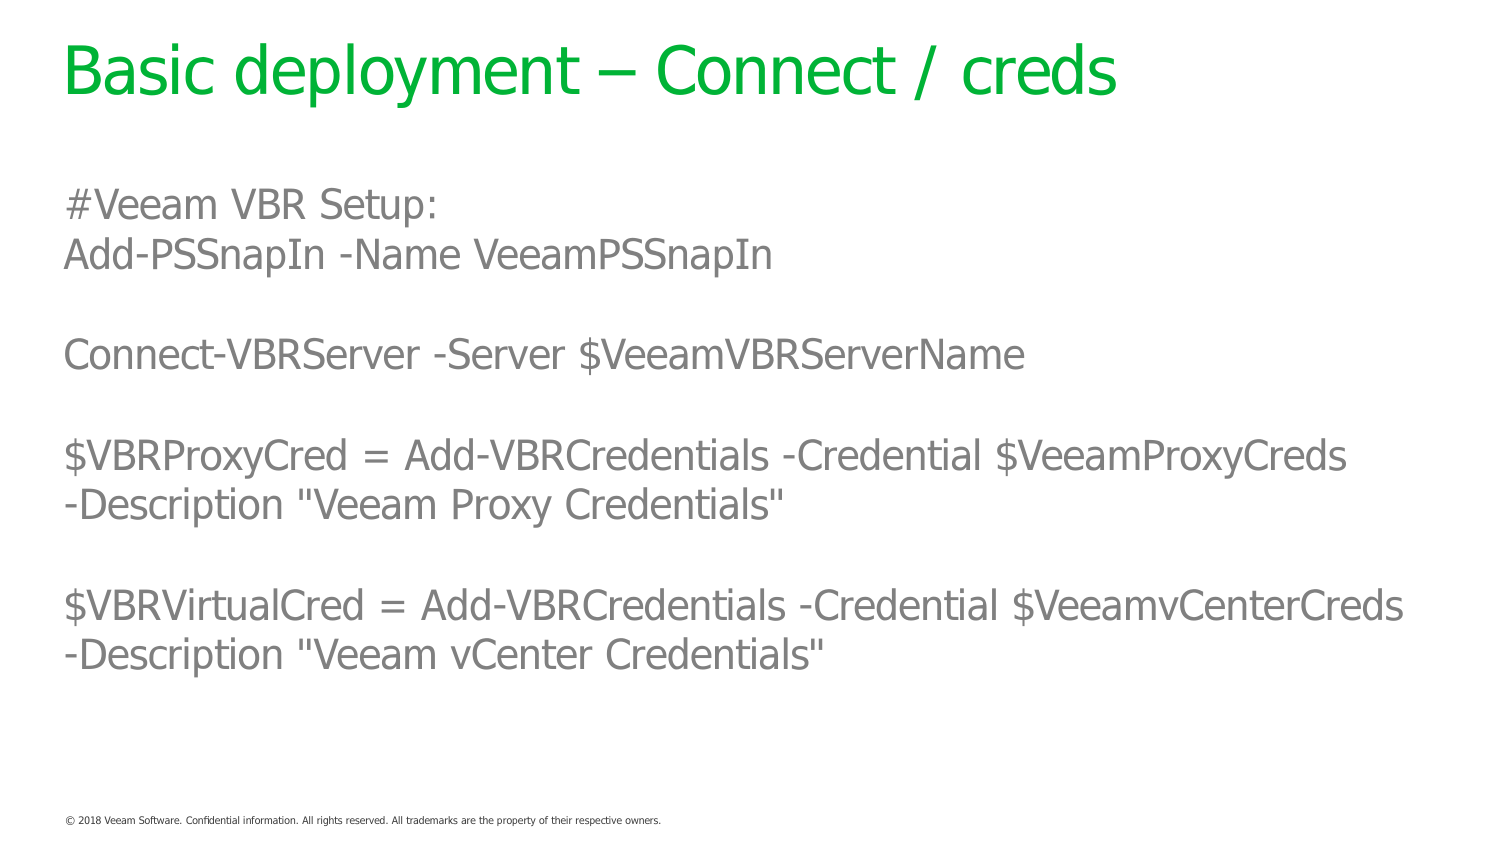

# Basic deployment – Connect / creds
#Veeam VBR Setup:
Add-PSSnapIn -Name VeeamPSSnapIn

Connect-VBRServer -Server $VeeamVBRServerName

$VBRProxyCred = Add-VBRCredentials -Credential $VeeamProxyCreds      -Description "Veeam Proxy Credentials"

$VBRVirtualCred = Add-VBRCredentials -Credential $VeeamvCenterCreds   -Description "Veeam vCenter Credentials"